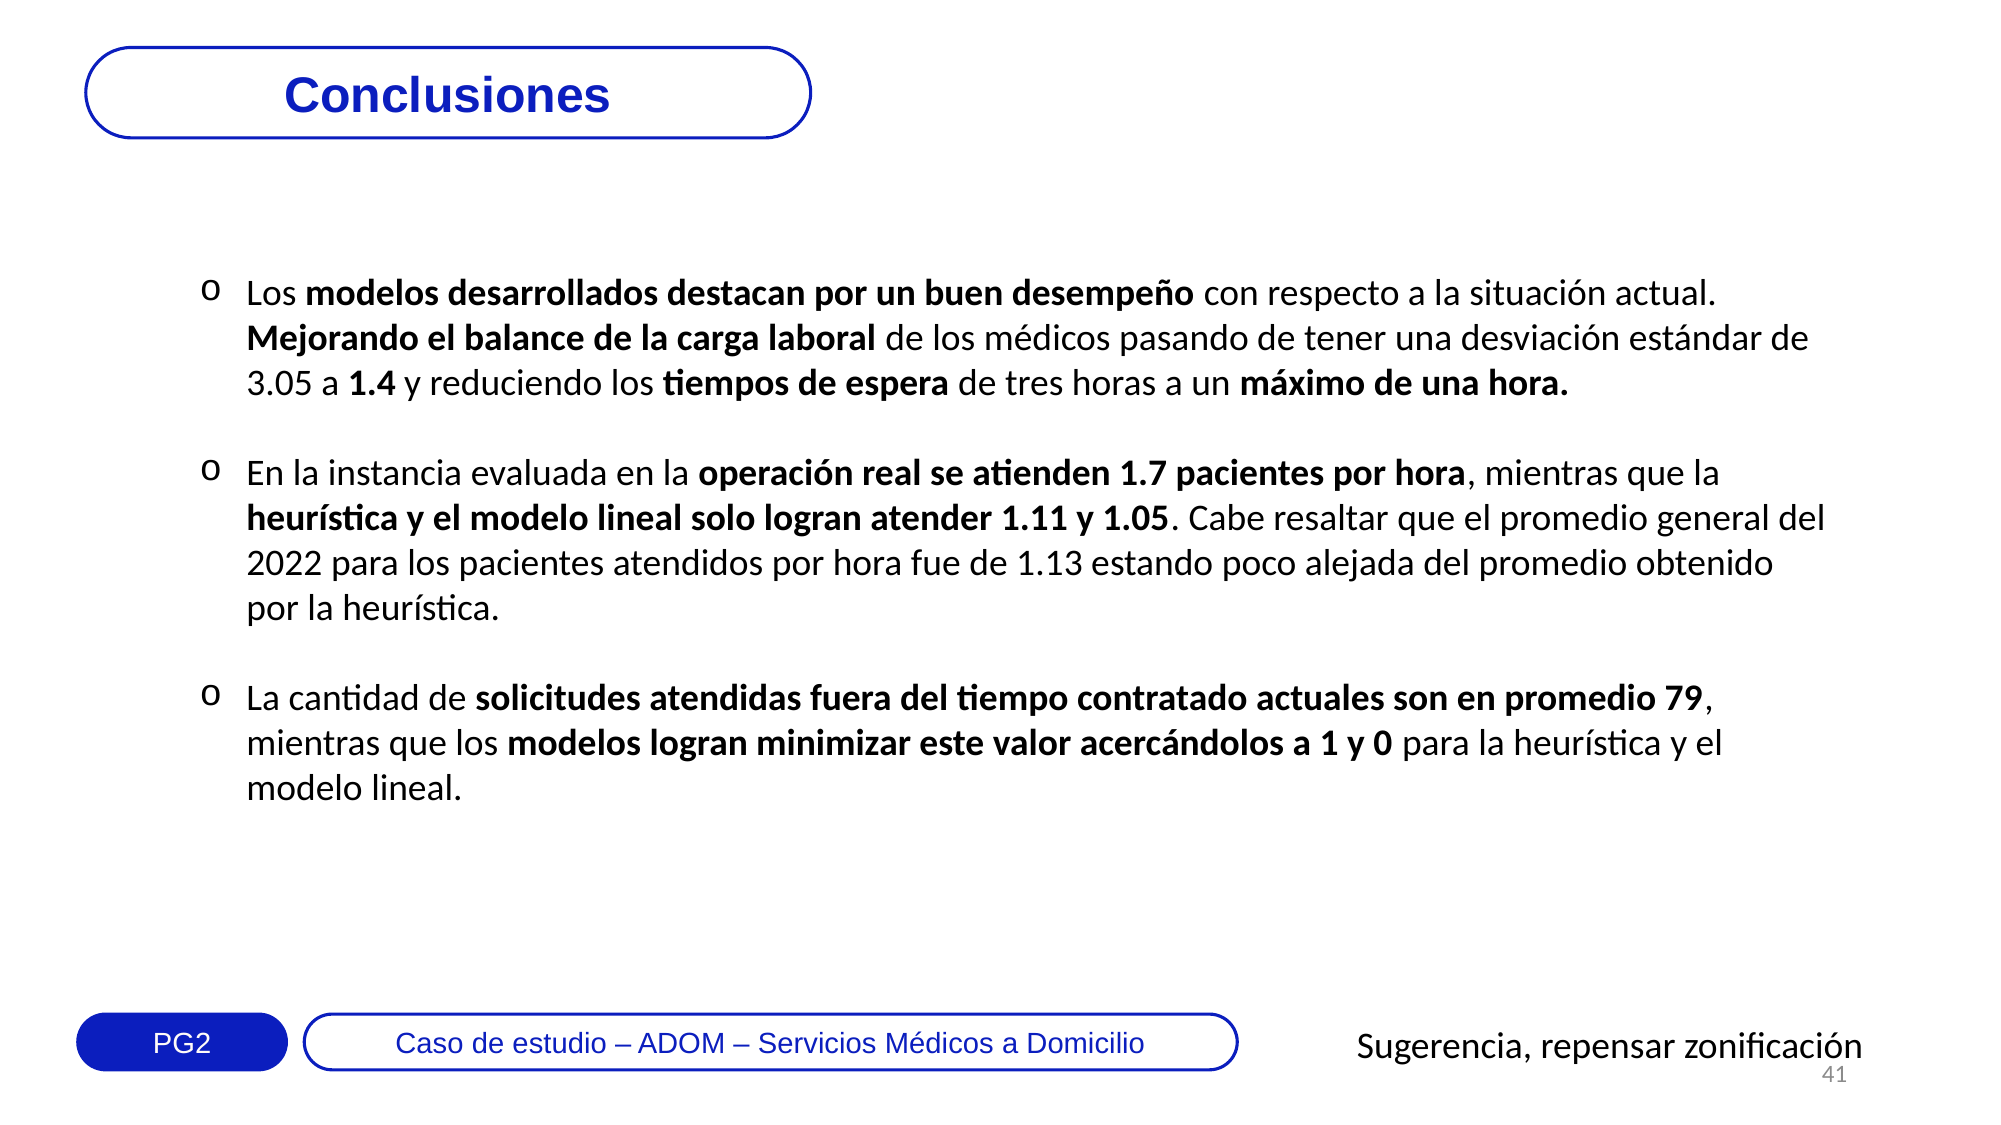

Conclusiones
Los modelos desarrollados destacan por un buen desempeño con respecto a la situación actual. Mejorando el balance de la carga laboral de los médicos pasando de tener una desviación estándar de 3.05 a 1.4 y reduciendo los tiempos de espera de tres horas a un máximo de una hora.

En la instancia evaluada en la operación real se atienden 1.7 pacientes por hora, mientras que la heurística y el modelo lineal solo logran atender 1.11 y 1.05. Cabe resaltar que el promedio general del 2022 para los pacientes atendidos por hora fue de 1.13 estando poco alejada del promedio obtenido por la heurística.

La cantidad de solicitudes atendidas fuera del tiempo contratado actuales son en promedio 79, mientras que los modelos logran minimizar este valor acercándolos a 1 y 0 para la heurística y el modelo lineal.
PG2
Caso de estudio – ADOM – Servicios Médicos a Domicilio
Sugerencia, repensar zonificación
41